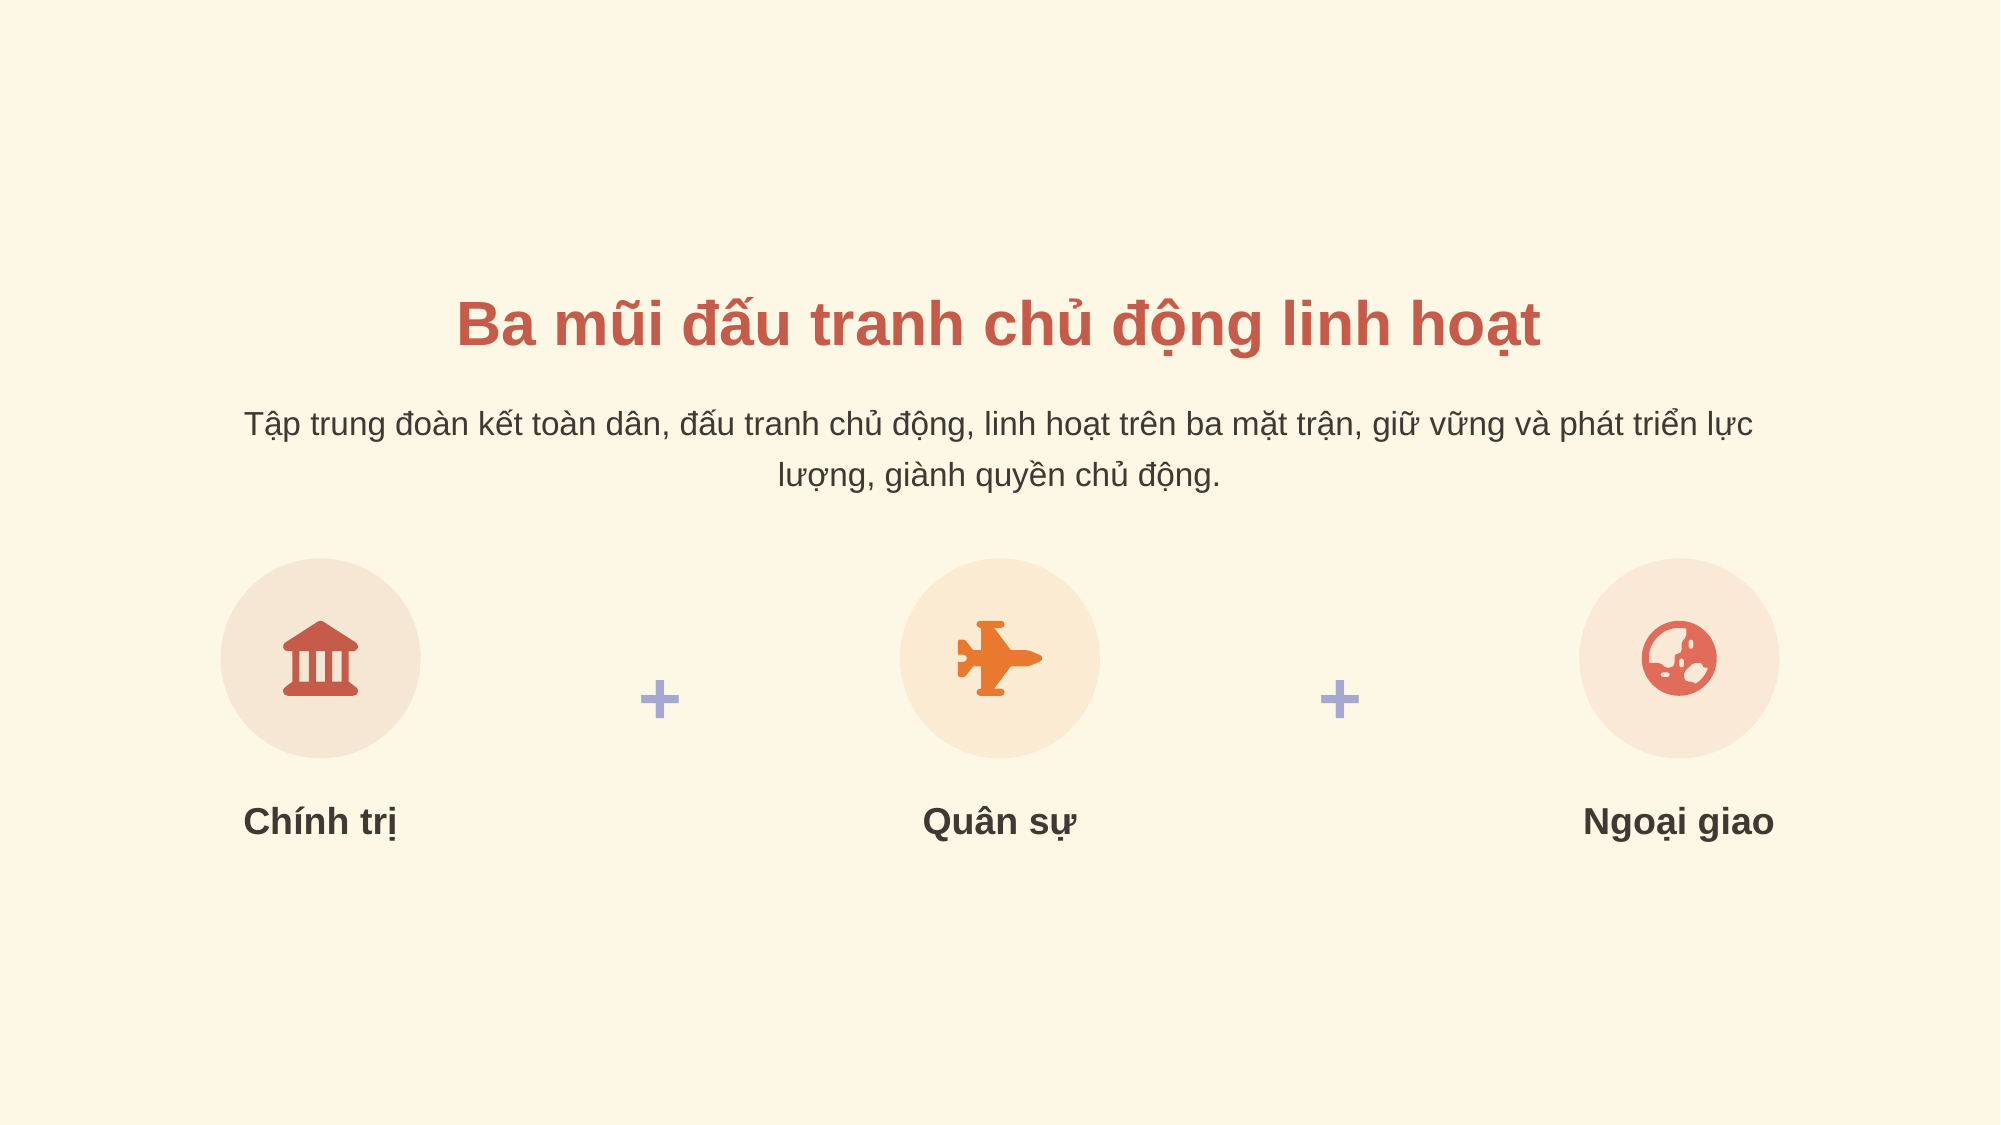

Ba mũi đấu tranh chủ động linh hoạt
Tập trung đoàn kết toàn dân, đấu tranh chủ động, linh hoạt trên ba mặt trận, giữ vững và phát triển lực lượng, giành quyền chủ động.

+
+
Chính trị
Quân sự
Ngoại giao